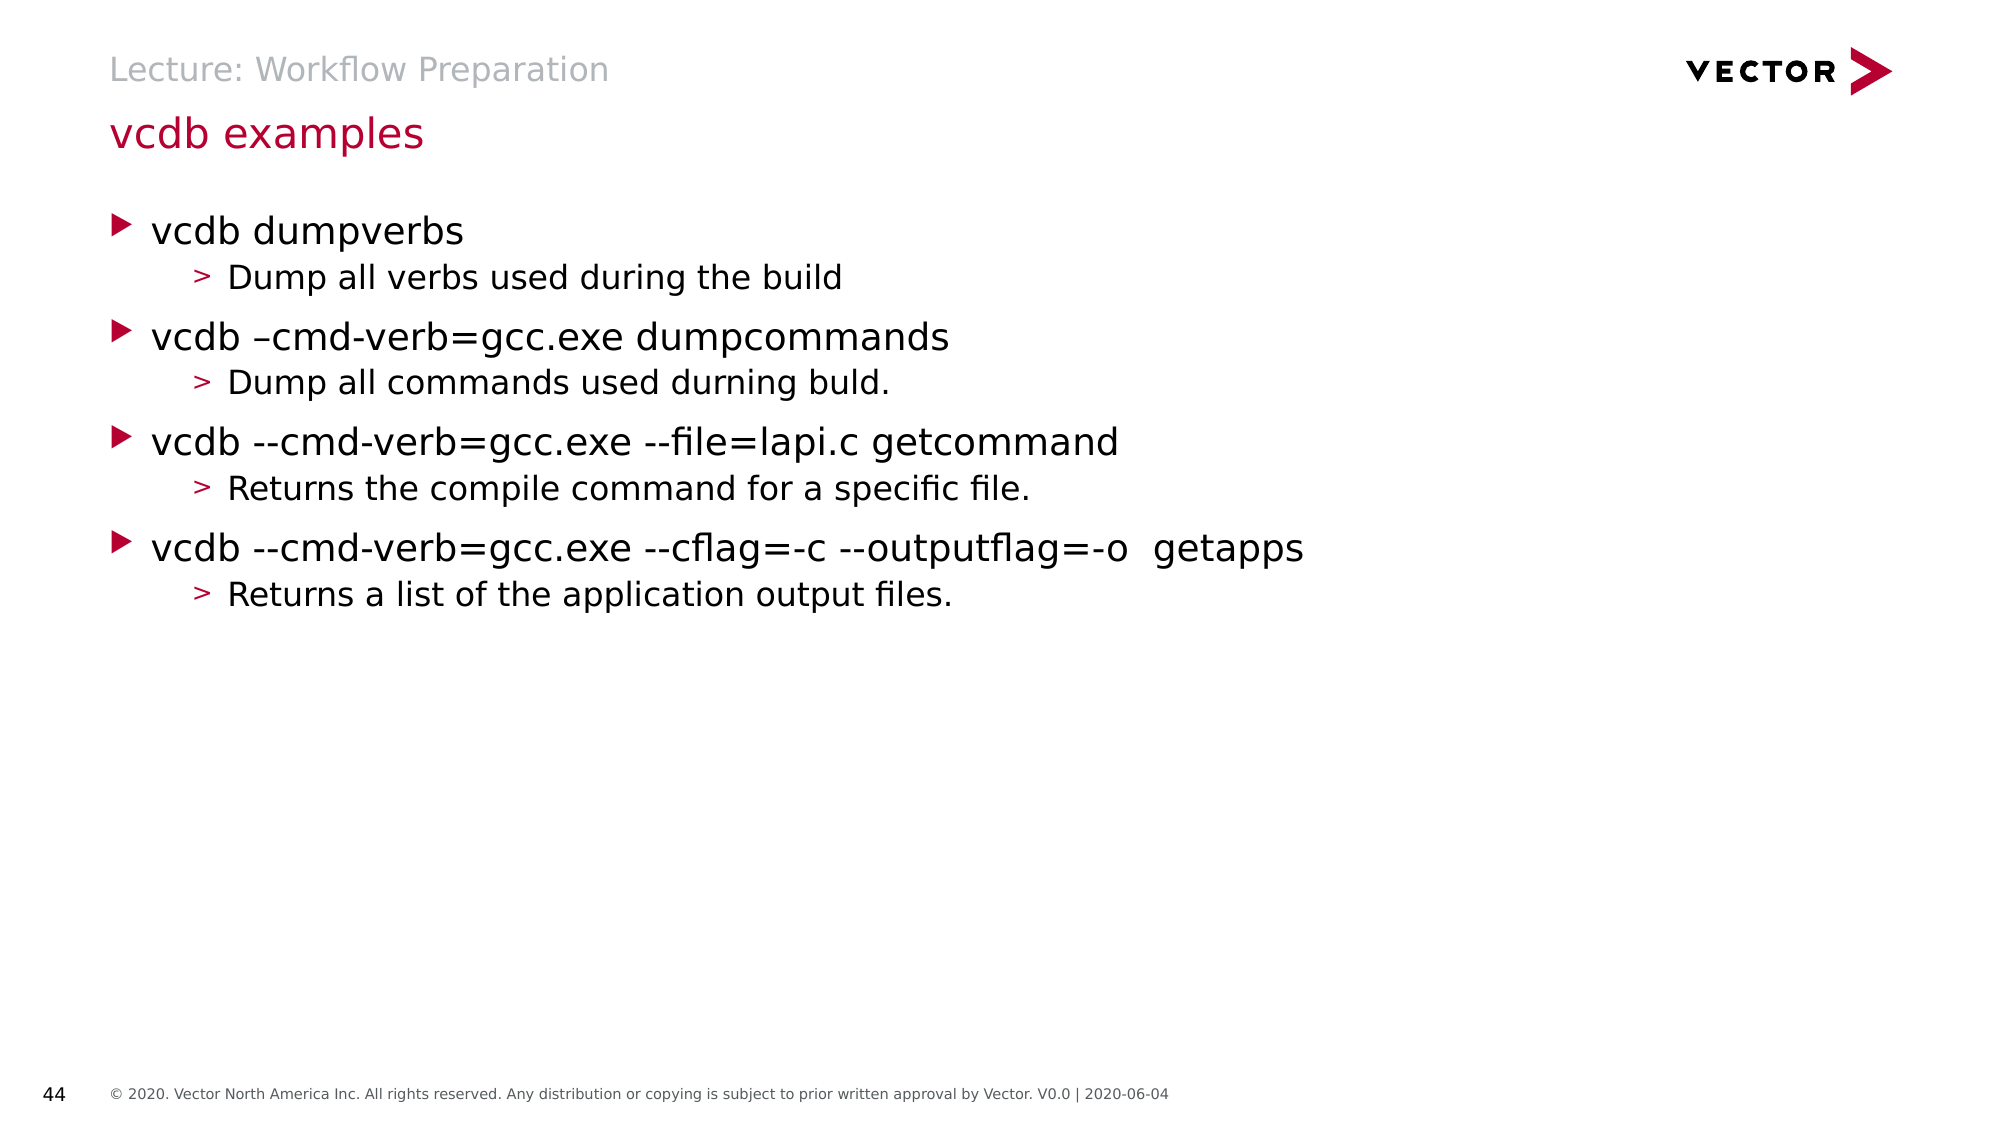

# Lecture: Workflow Preparation
vcdb examples
vcdb dumpverbs
Dump all verbs used during the build
vcdb –cmd-verb=gcc.exe dumpcommands
Dump all commands used durning buld.
vcdb --cmd-verb=gcc.exe --file=lapi.c getcommand
Returns the compile command for a specific file.
vcdb --cmd-verb=gcc.exe --cflag=-c --outputflag=-o  getapps
Returns a list of the application output files.